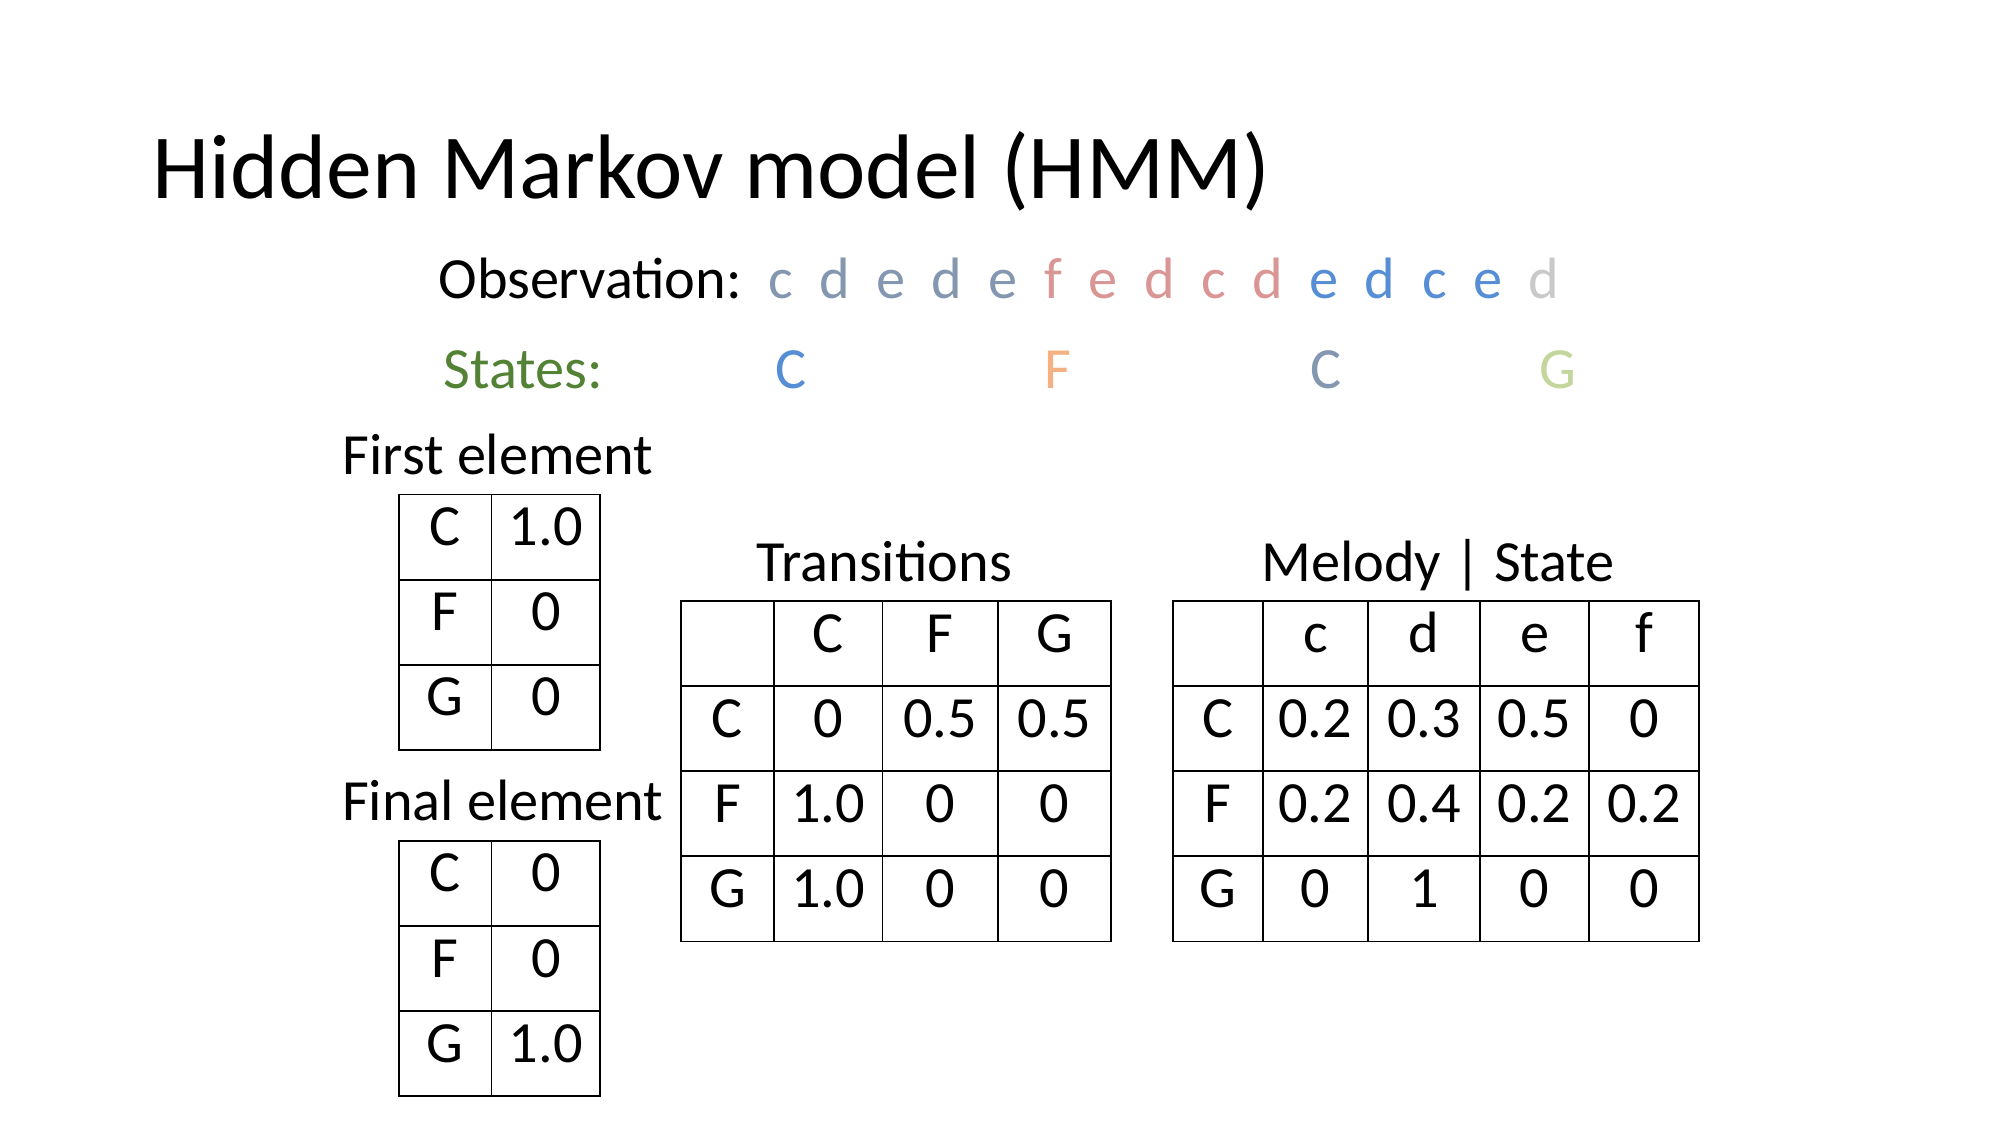

# Hidden Markov model (HMM)
Observation:  c  d  e  d  e  f  e  d  c  d  e  d  c  e  d
States:             C                  F                  C               G
First element
| C | 1.0 |
| --- | --- |
| F | 0 |
| G | 0 |
Transitions
Melody | State
|  | C | F | G |
| --- | --- | --- | --- |
| C | 0 | 0.5 | 0.5 |
| F | 1.0 | 0 | 0 |
| G | 1.0 | 0 | 0 |
|  | c | d | e | f |
| --- | --- | --- | --- | --- |
| C | 0.2 | 0.3 | 0.5 | 0 |
| F | 0.2 | 0.4 | 0.2 | 0.2 |
| G | 0 | 1 | 0 | 0 |
Final element
| C | 0 |
| --- | --- |
| F | 0 |
| G | 1.0 |